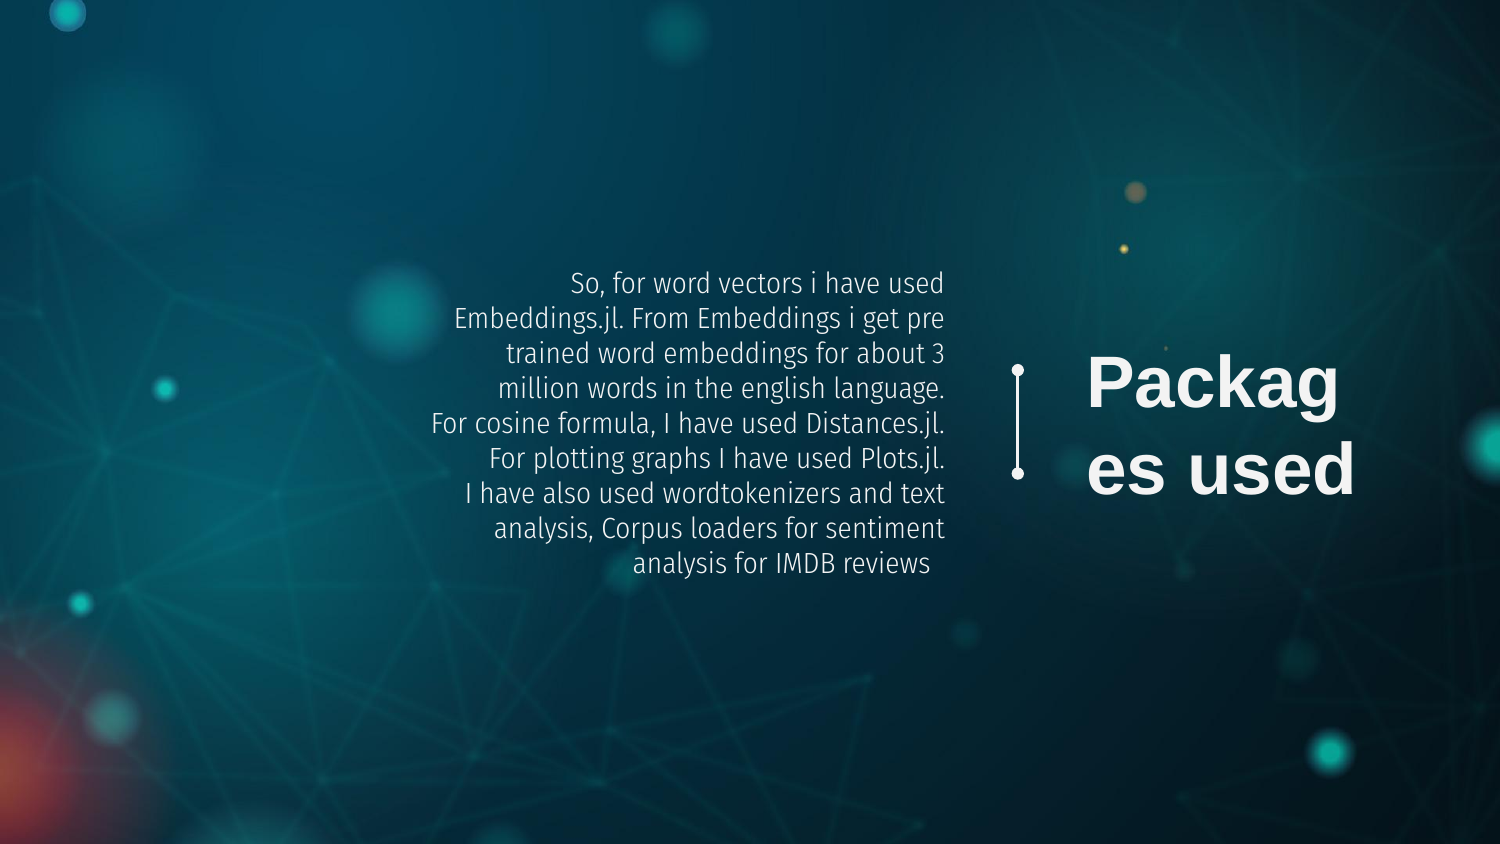

So, for word vectors i have used Embeddings.jl. From Embeddings i get pre trained word embeddings for about 3 million words in the english language.
For cosine formula, I have used Distances.jl.
For plotting graphs I have used Plots.jl.
I have also used wordtokenizers and text analysis, Corpus loaders for sentiment analysis for IMDB reviews
# Packages used